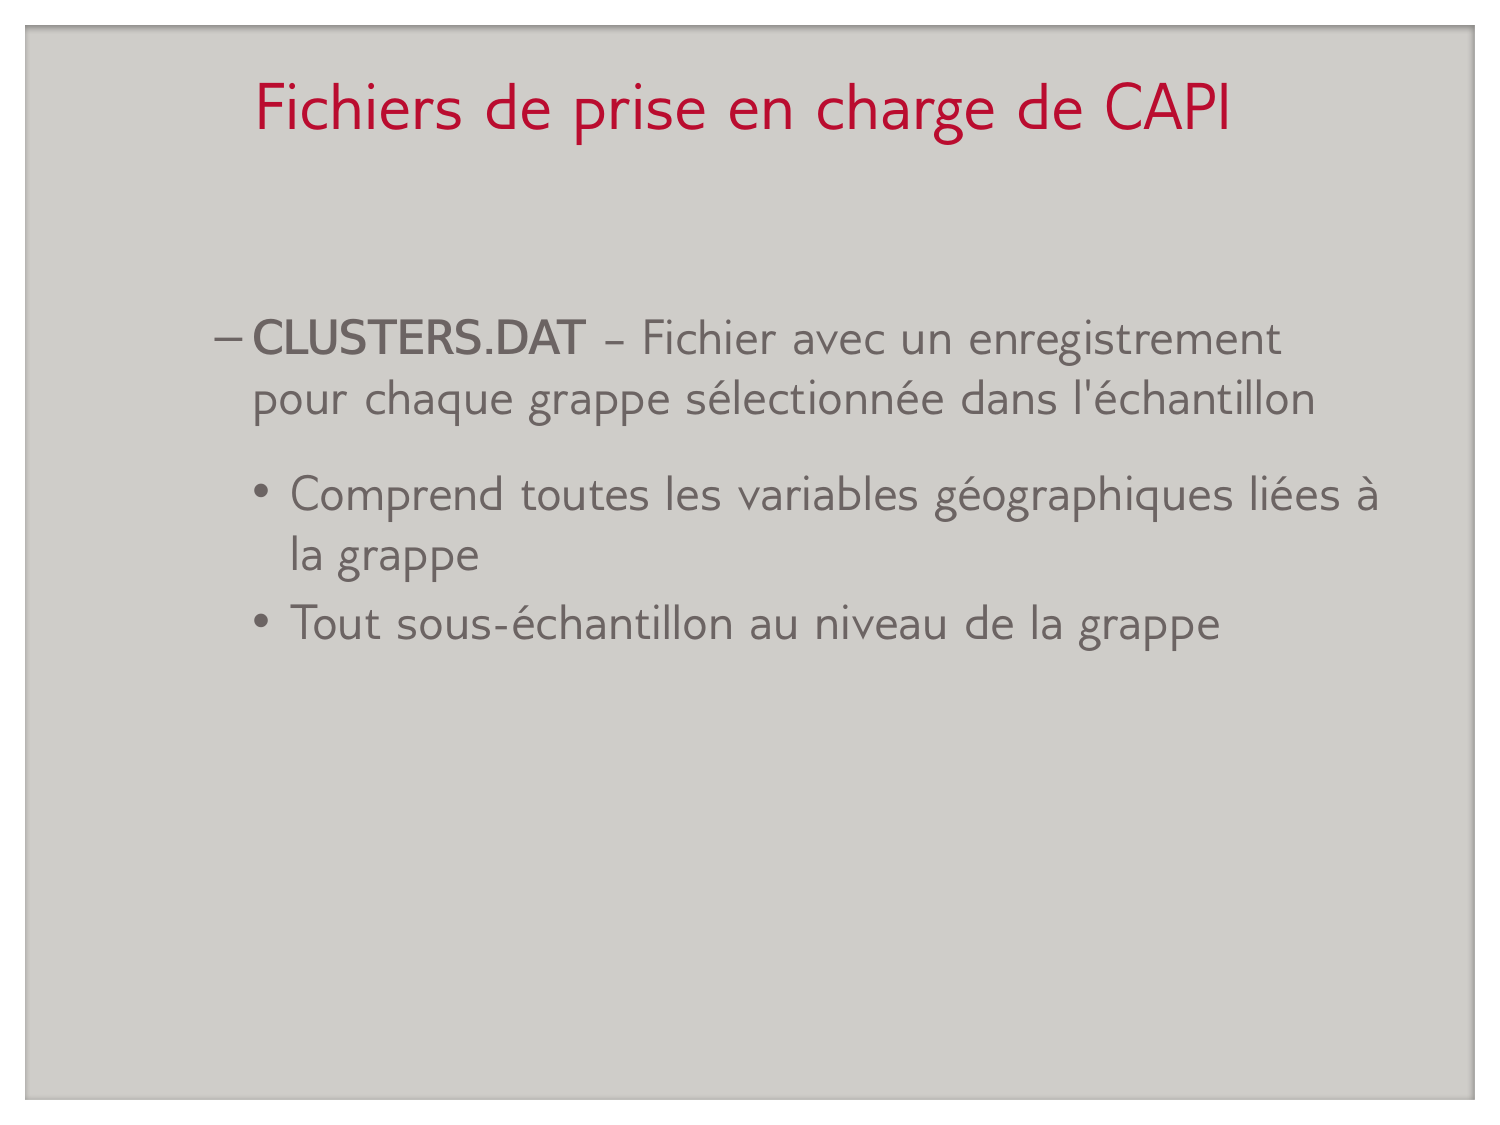

# Fichiers de prise en charge de CAPI

CLUSTERS.DAT – Fichier avec un enregistrement pour chaque grappe sélectionnée dans l'échantillon
Comprend toutes les variables géographiques liées à la grappe
Tout sous-échantillon au niveau de la grappe